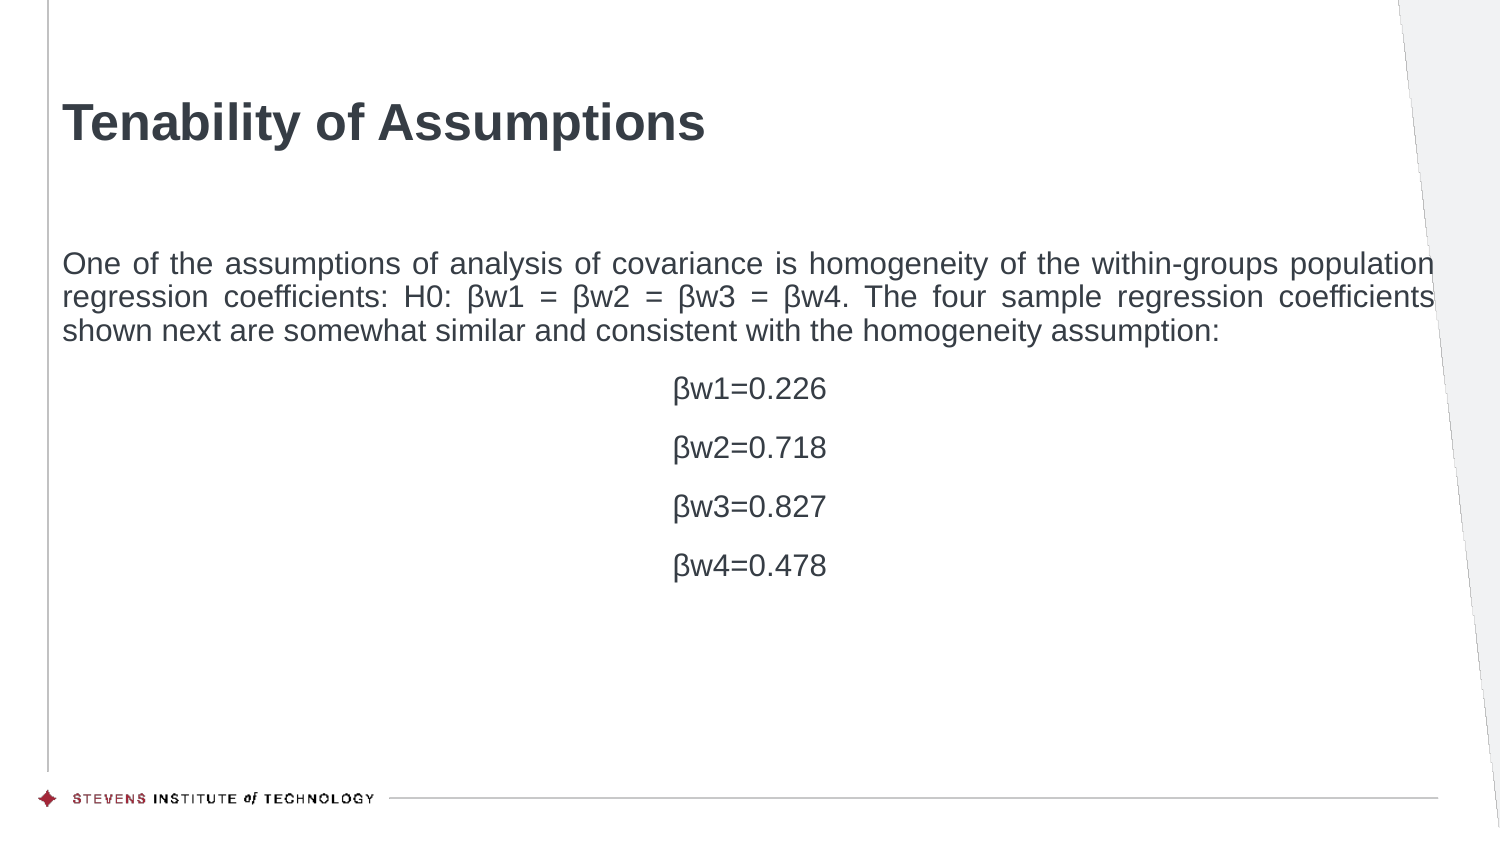

# Tenability of Assumptions

One of the assumptions of analysis of covariance is homogeneity of the within-groups population regression coefficients: H0: βw1 = βw2 = βw3 = βw4. The four sample regression coefficients shown next are somewhat similar and consistent with the homogeneity assumption:
βw1=0.226
βw2=0.718
βw3=0.827
βw4=0.478